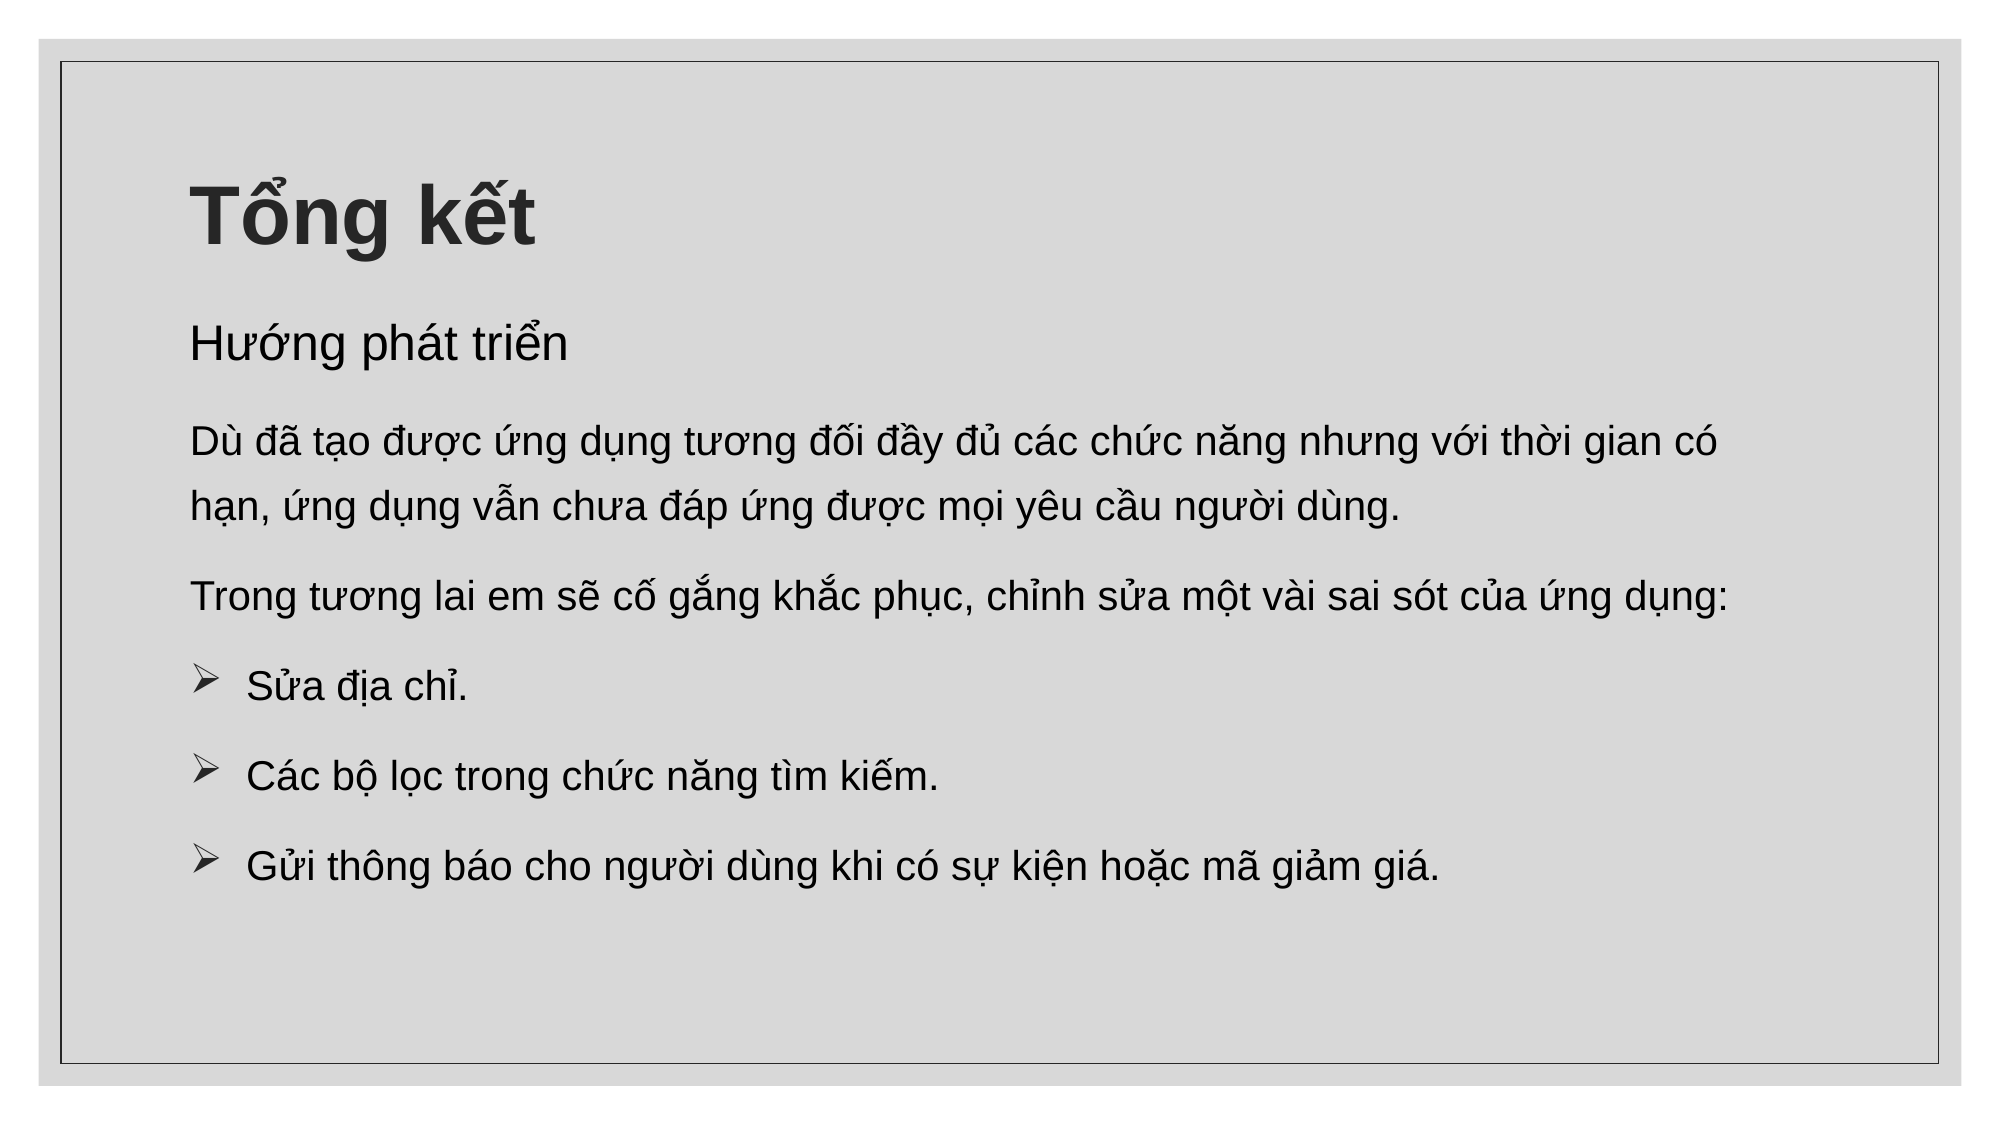

# Tổng kết
Hướng phát triển
Dù đã tạo được ứng dụng tương đối đầy đủ các chức năng nhưng với thời gian có hạn, ứng dụng vẫn chưa đáp ứng được mọi yêu cầu người dùng.
Trong tương lai em sẽ cố gắng khắc phục, chỉnh sửa một vài sai sót của ứng dụng:
Sửa địa chỉ.
Các bộ lọc trong chức năng tìm kiếm.
Gửi thông báo cho người dùng khi có sự kiện hoặc mã giảm giá.